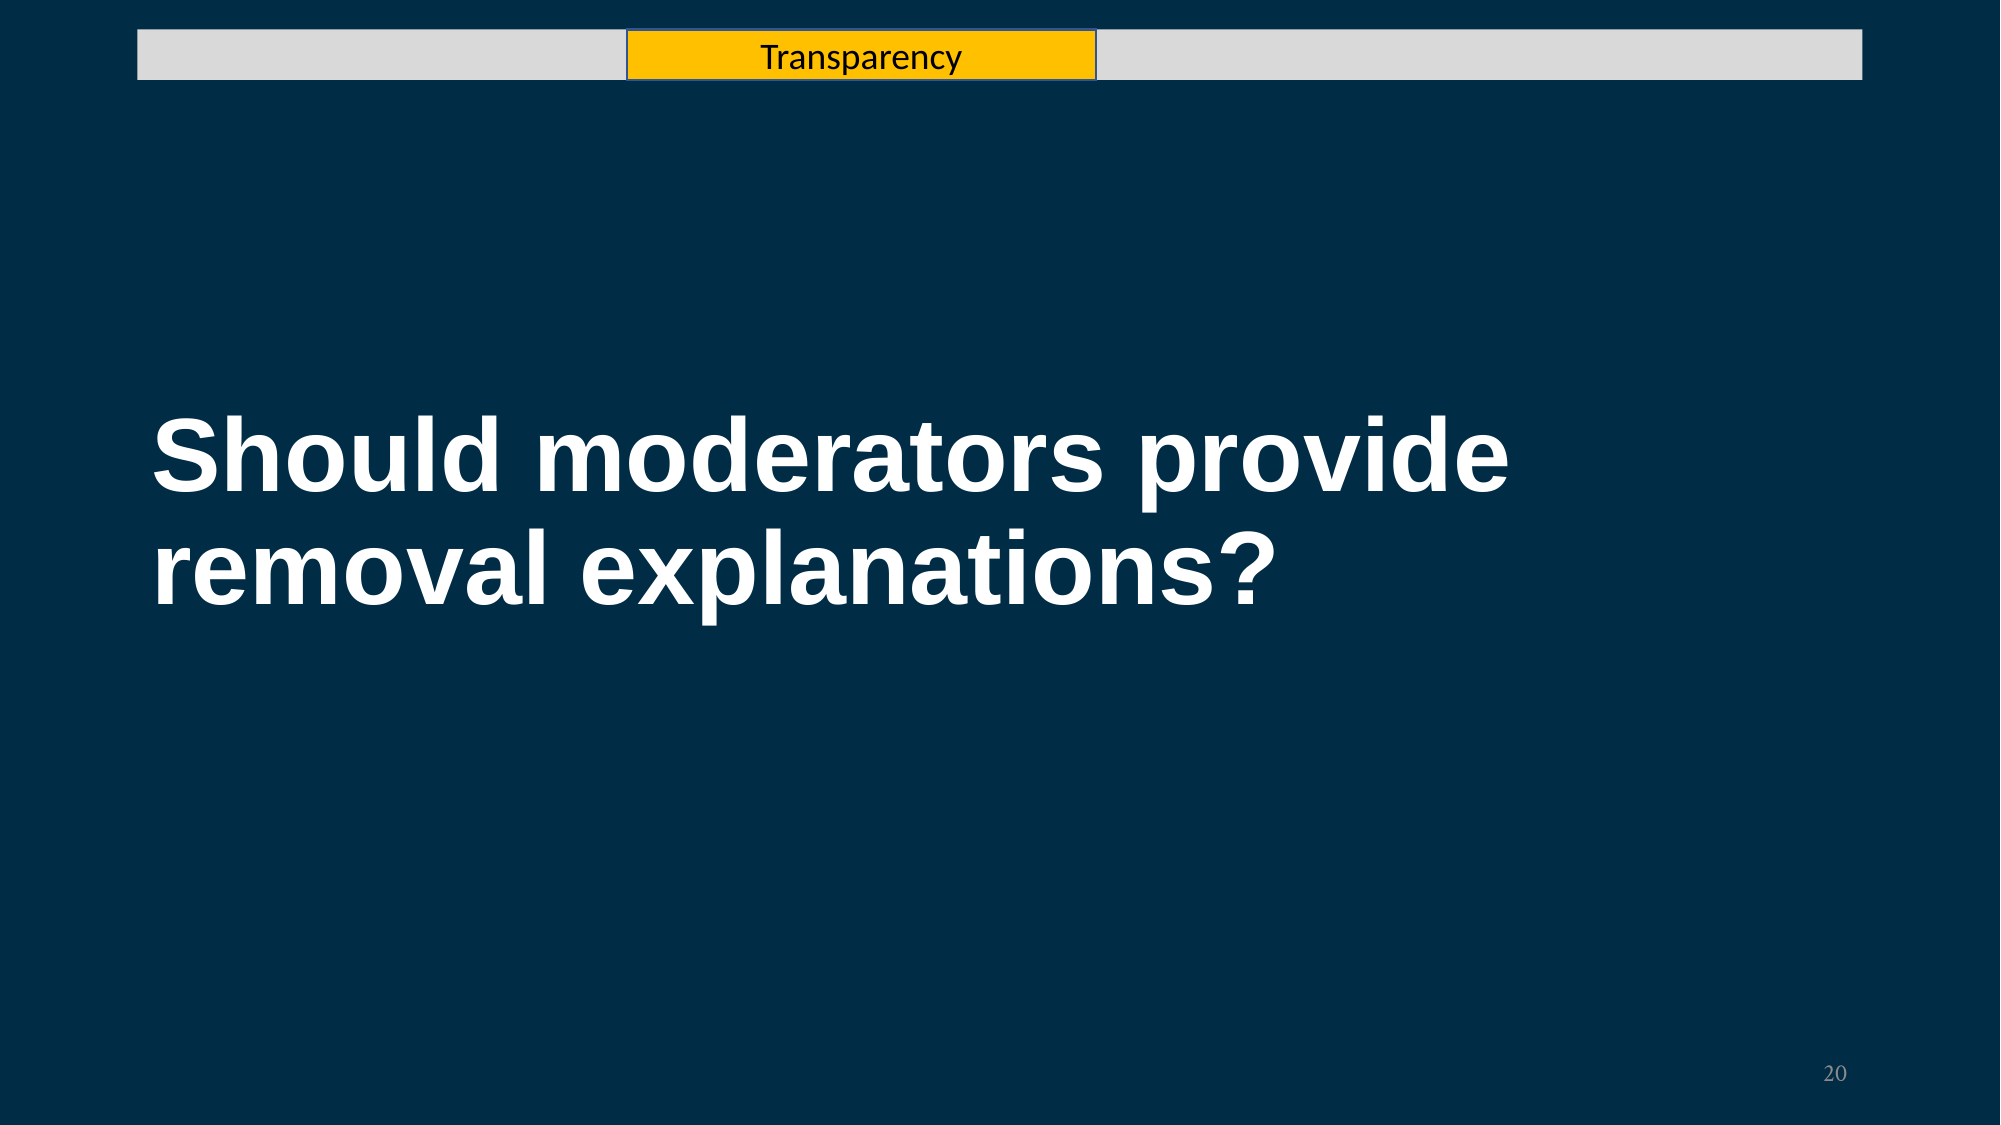

Transparency
# Should moderators provide removal explanations?

20